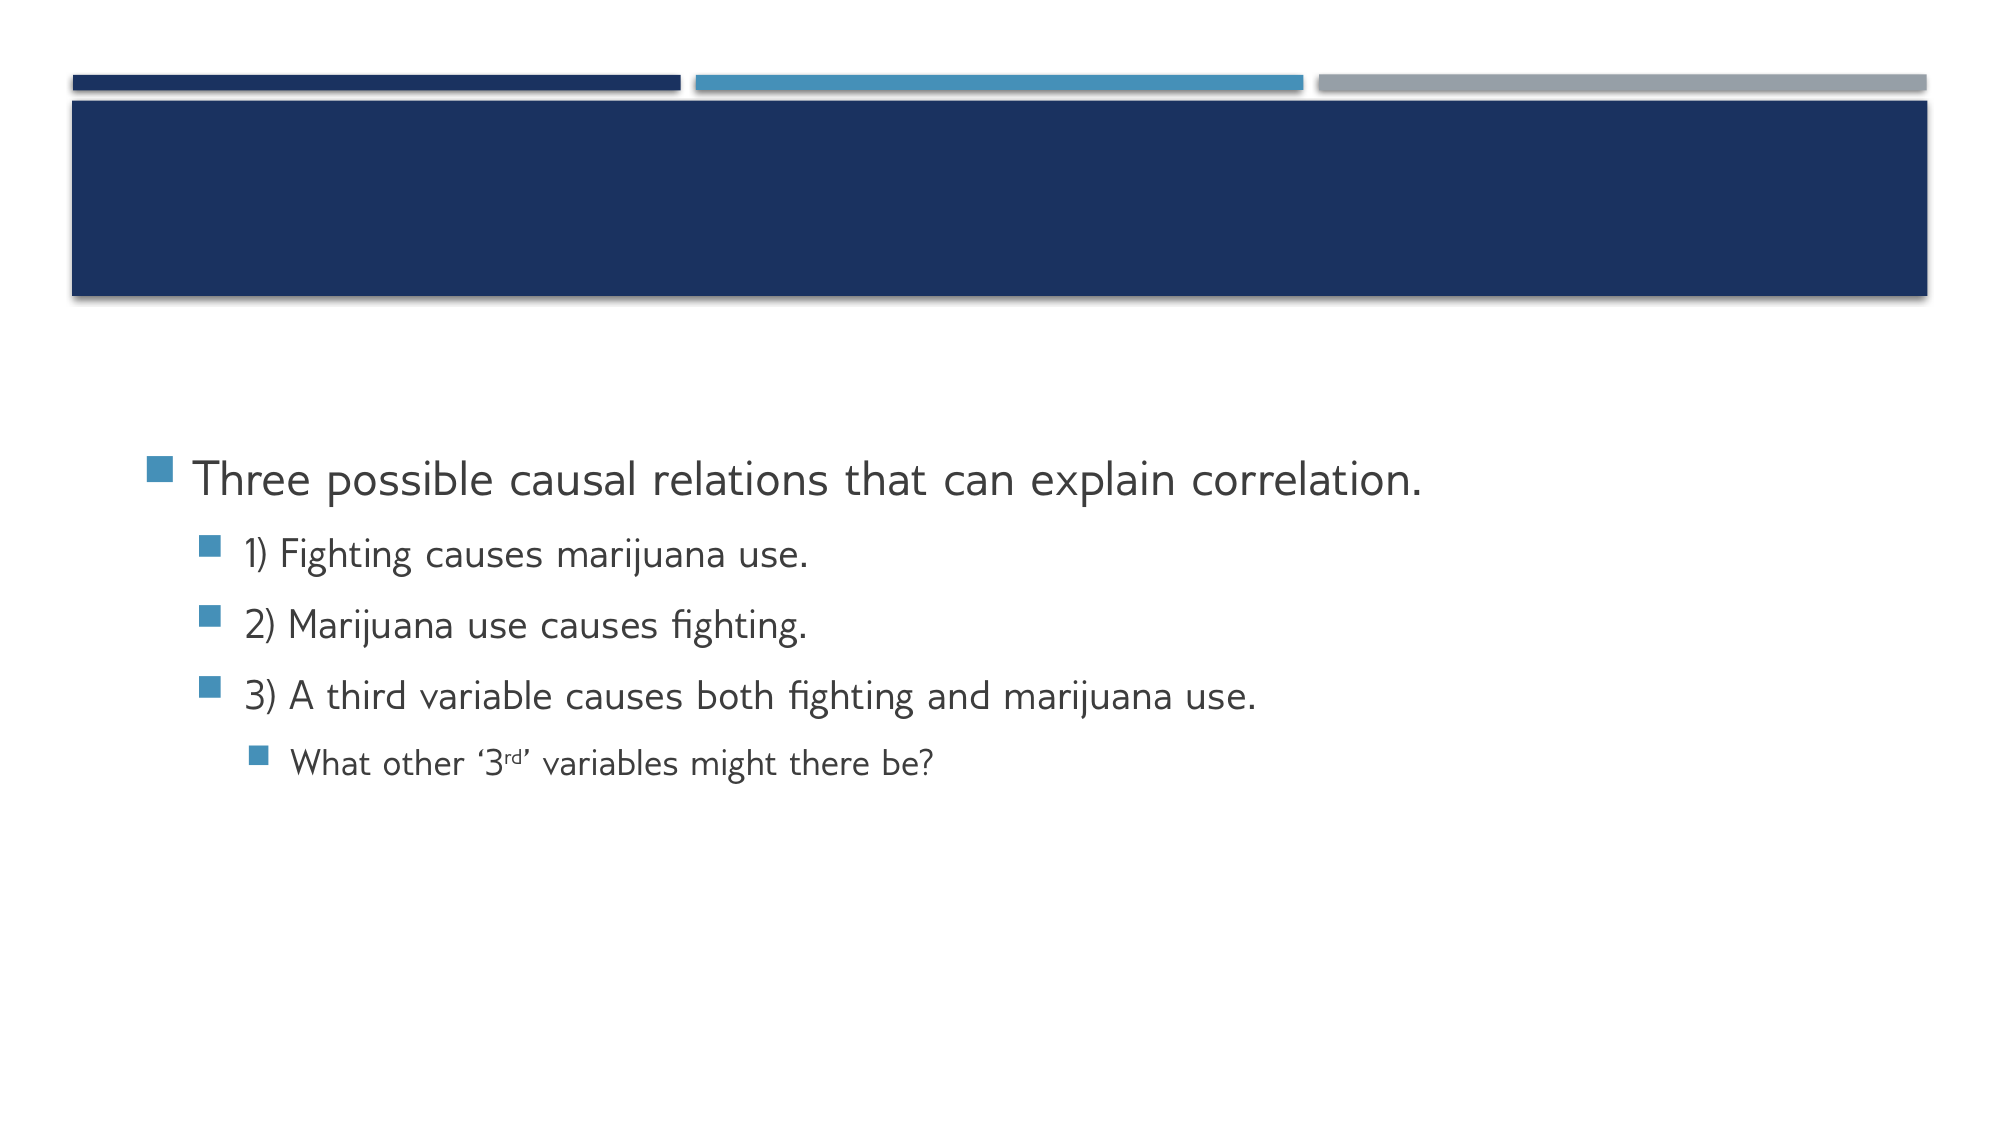

#
Three possible causal relations that can explain correlation.
1) Fighting causes marijuana use.
2) Marijuana use causes fighting.
3) A third variable causes both fighting and marijuana use.
What other ‘3rd’ variables might there be?